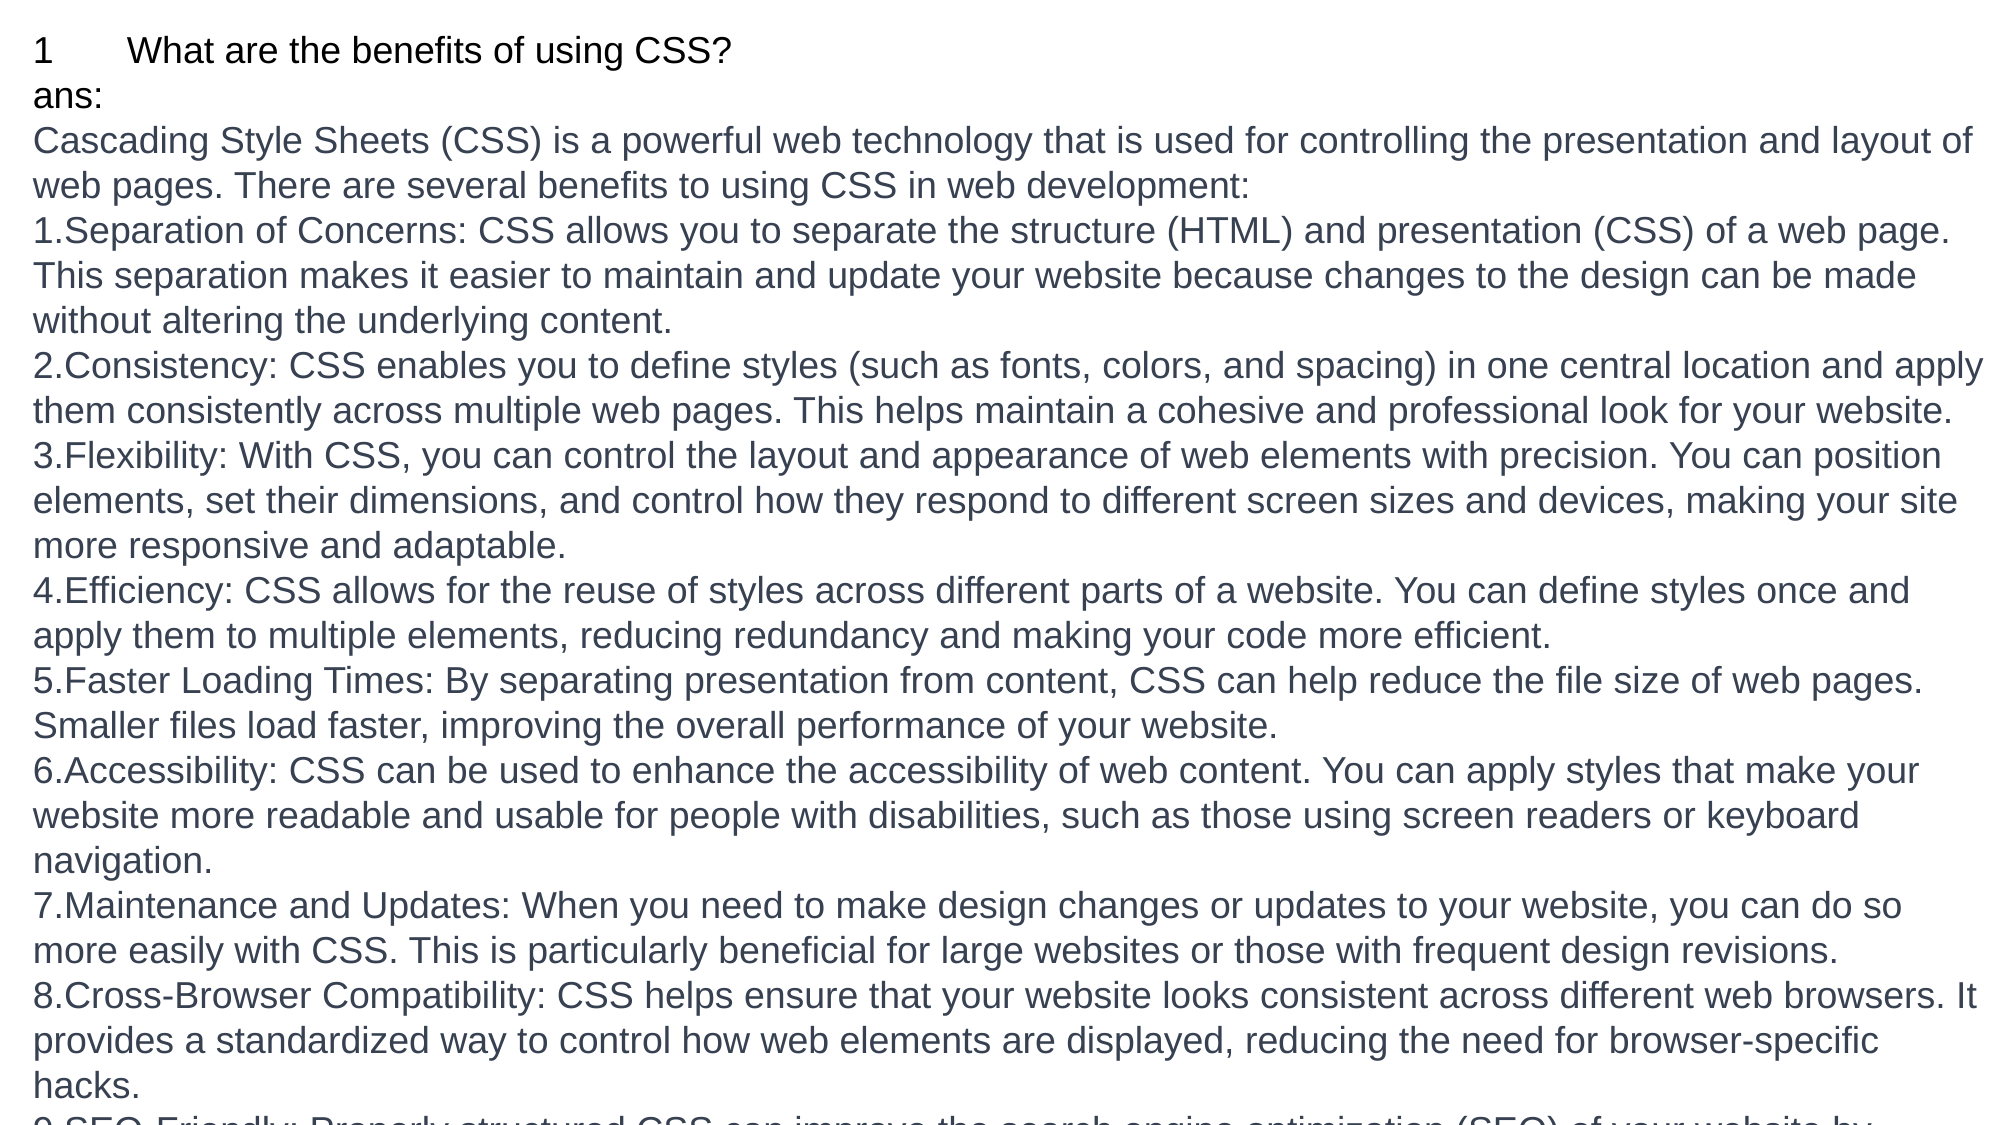

1       What are the benefits of using CSS?
ans:
Cascading Style Sheets (CSS) is a powerful web technology that is used for controlling the presentation and layout of web pages. There are several benefits to using CSS in web development:
Separation of Concerns: CSS allows you to separate the structure (HTML) and presentation (CSS) of a web page. This separation makes it easier to maintain and update your website because changes to the design can be made without altering the underlying content.
Consistency: CSS enables you to define styles (such as fonts, colors, and spacing) in one central location and apply them consistently across multiple web pages. This helps maintain a cohesive and professional look for your website.
Flexibility: With CSS, you can control the layout and appearance of web elements with precision. You can position elements, set their dimensions, and control how they respond to different screen sizes and devices, making your site more responsive and adaptable.
Efficiency: CSS allows for the reuse of styles across different parts of a website. You can define styles once and apply them to multiple elements, reducing redundancy and making your code more efficient.
Faster Loading Times: By separating presentation from content, CSS can help reduce the file size of web pages. Smaller files load faster, improving the overall performance of your website.
Accessibility: CSS can be used to enhance the accessibility of web content. You can apply styles that make your website more readable and usable for people with disabilities, such as those using screen readers or keyboard navigation.
Maintenance and Updates: When you need to make design changes or updates to your website, you can do so more easily with CSS. This is particularly beneficial for large websites or those with frequent design revisions.
Cross-Browser Compatibility: CSS helps ensure that your website looks consistent across different web browsers. It provides a standardized way to control how web elements are displayed, reducing the need for browser-specific hacks.
SEO-Friendly: Properly structured CSS can improve the search engine optimization (SEO) of your website by making it easier for search engines to crawl and index your content.